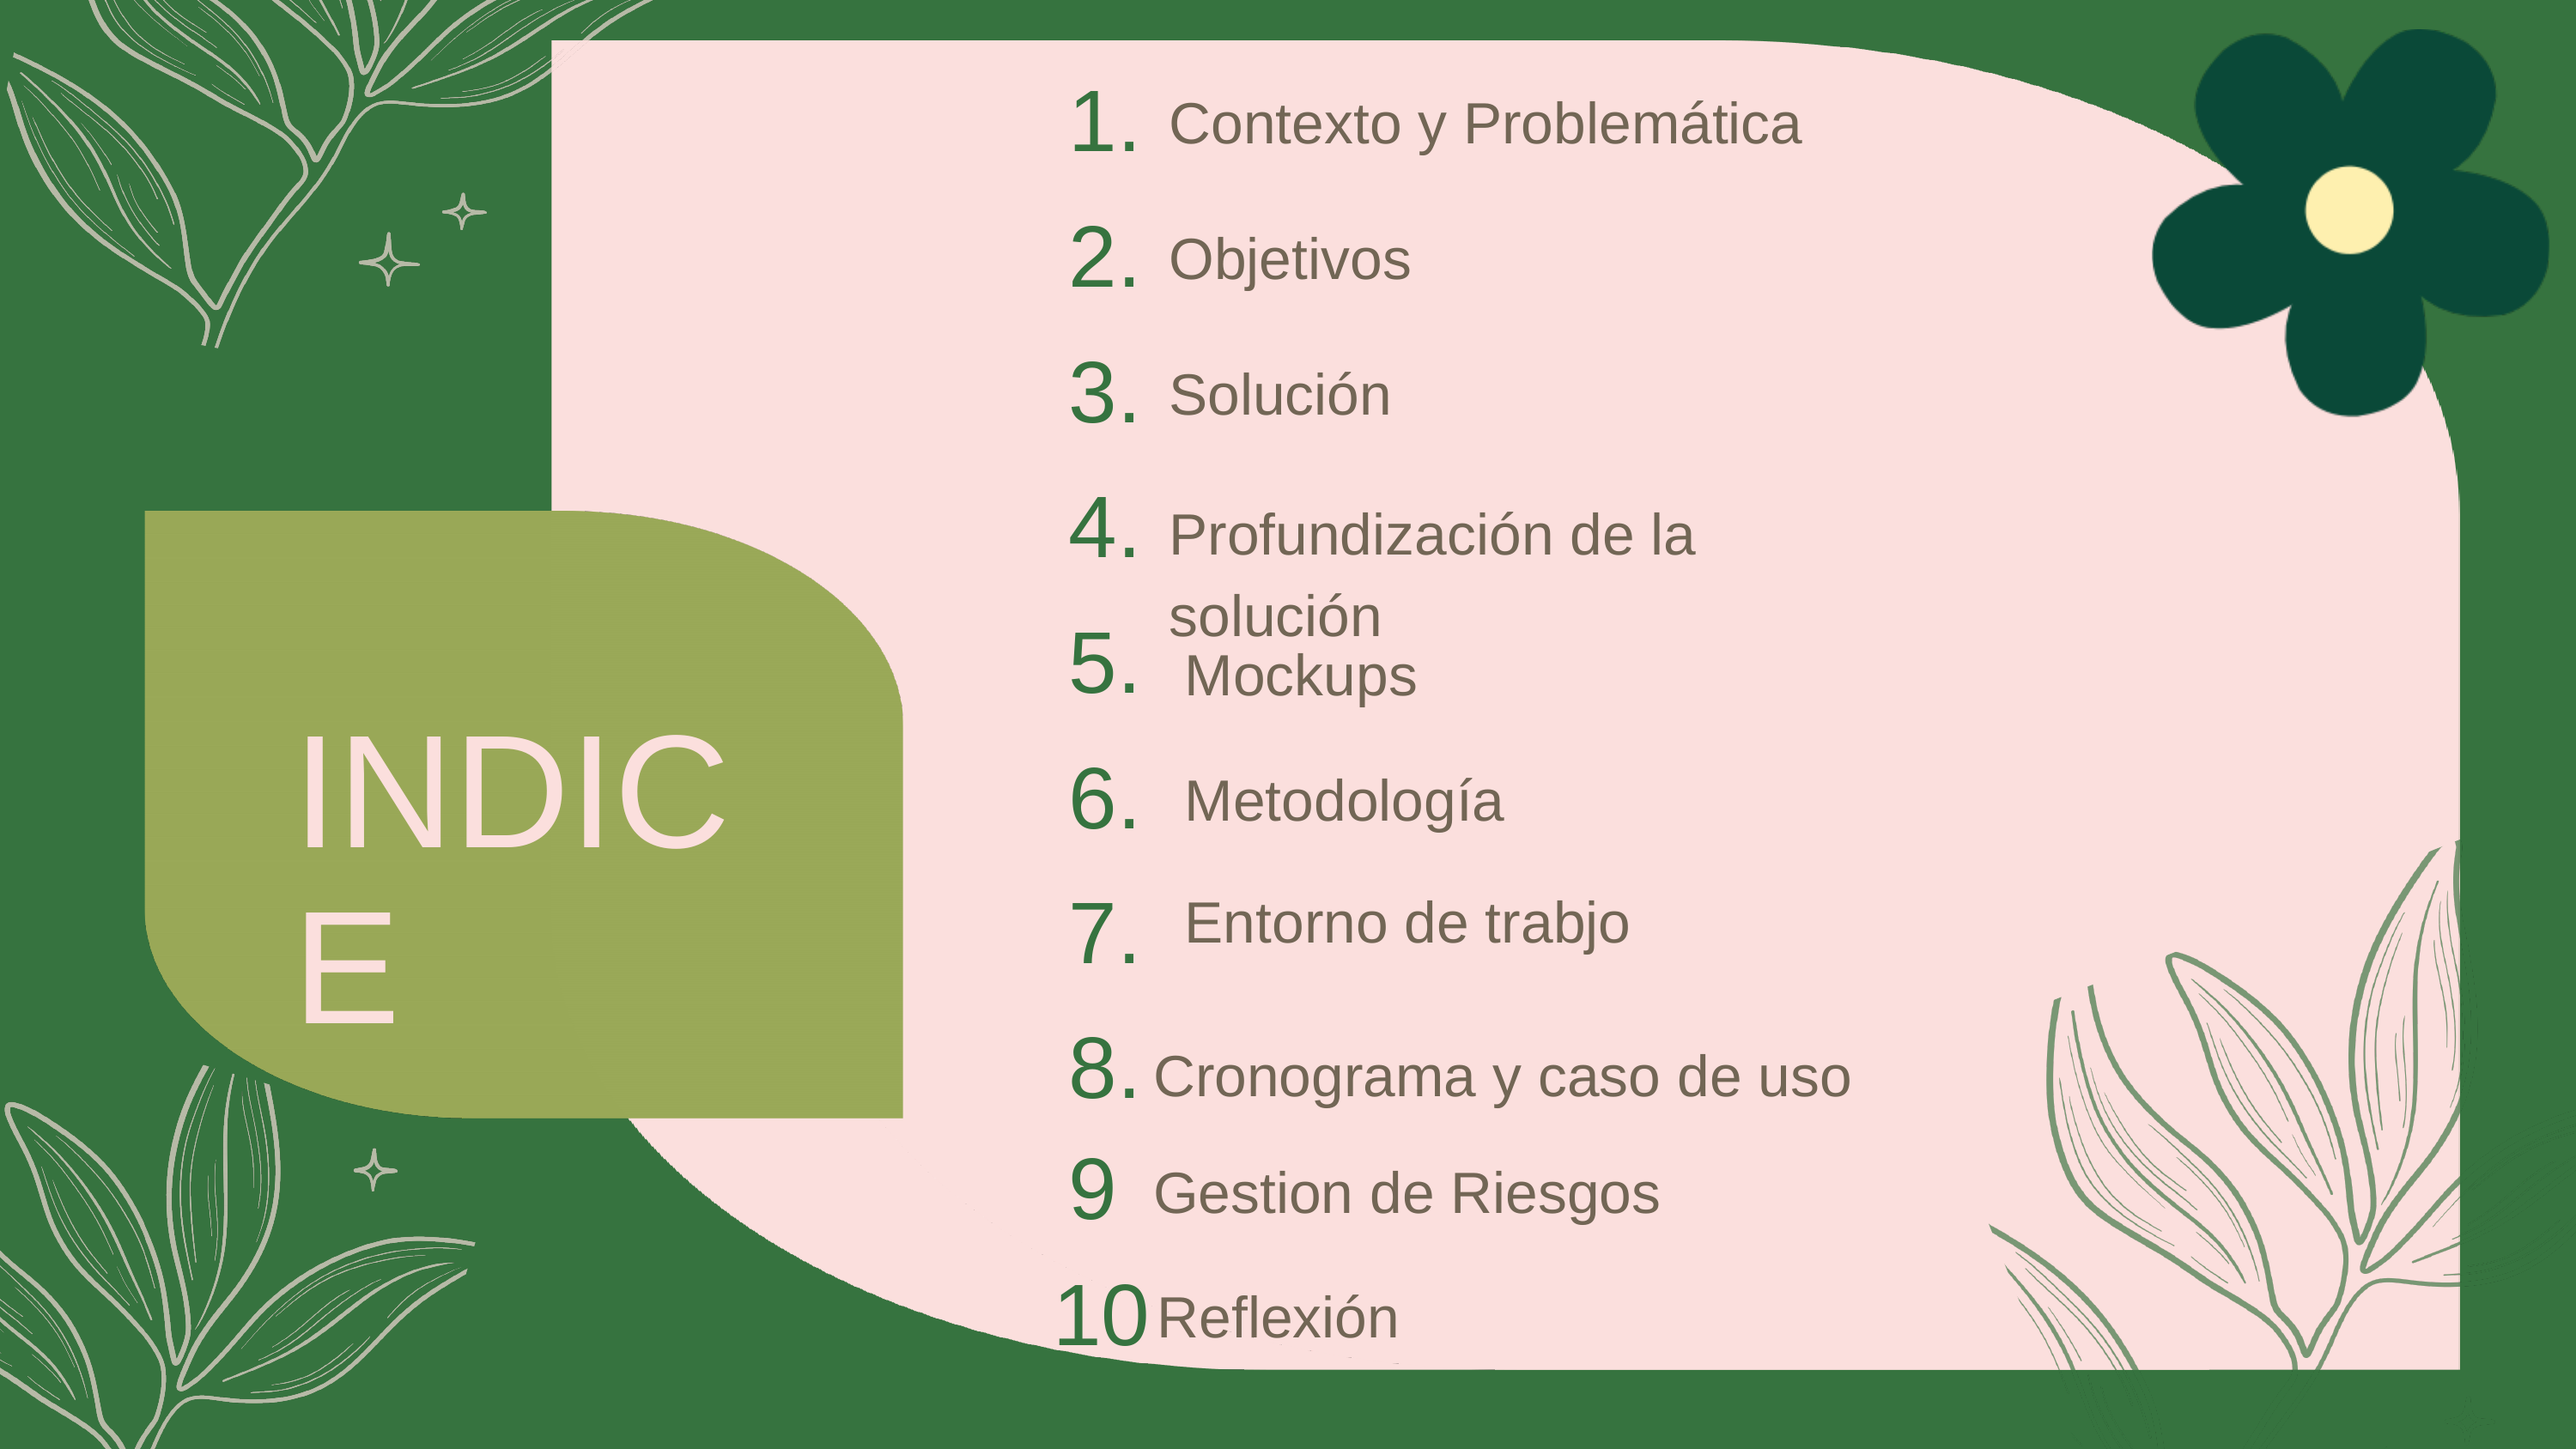

1.
Contexto y Problemática
2.
Objetivos
3.
Solución

4.
Profundización de la solución
5.
Mockups
INDICE
6.
Metodología
Entorno de trabjo
7.

8.
Cronograma y caso de uso

9
Gestion de Riesgos
10
Reflexión